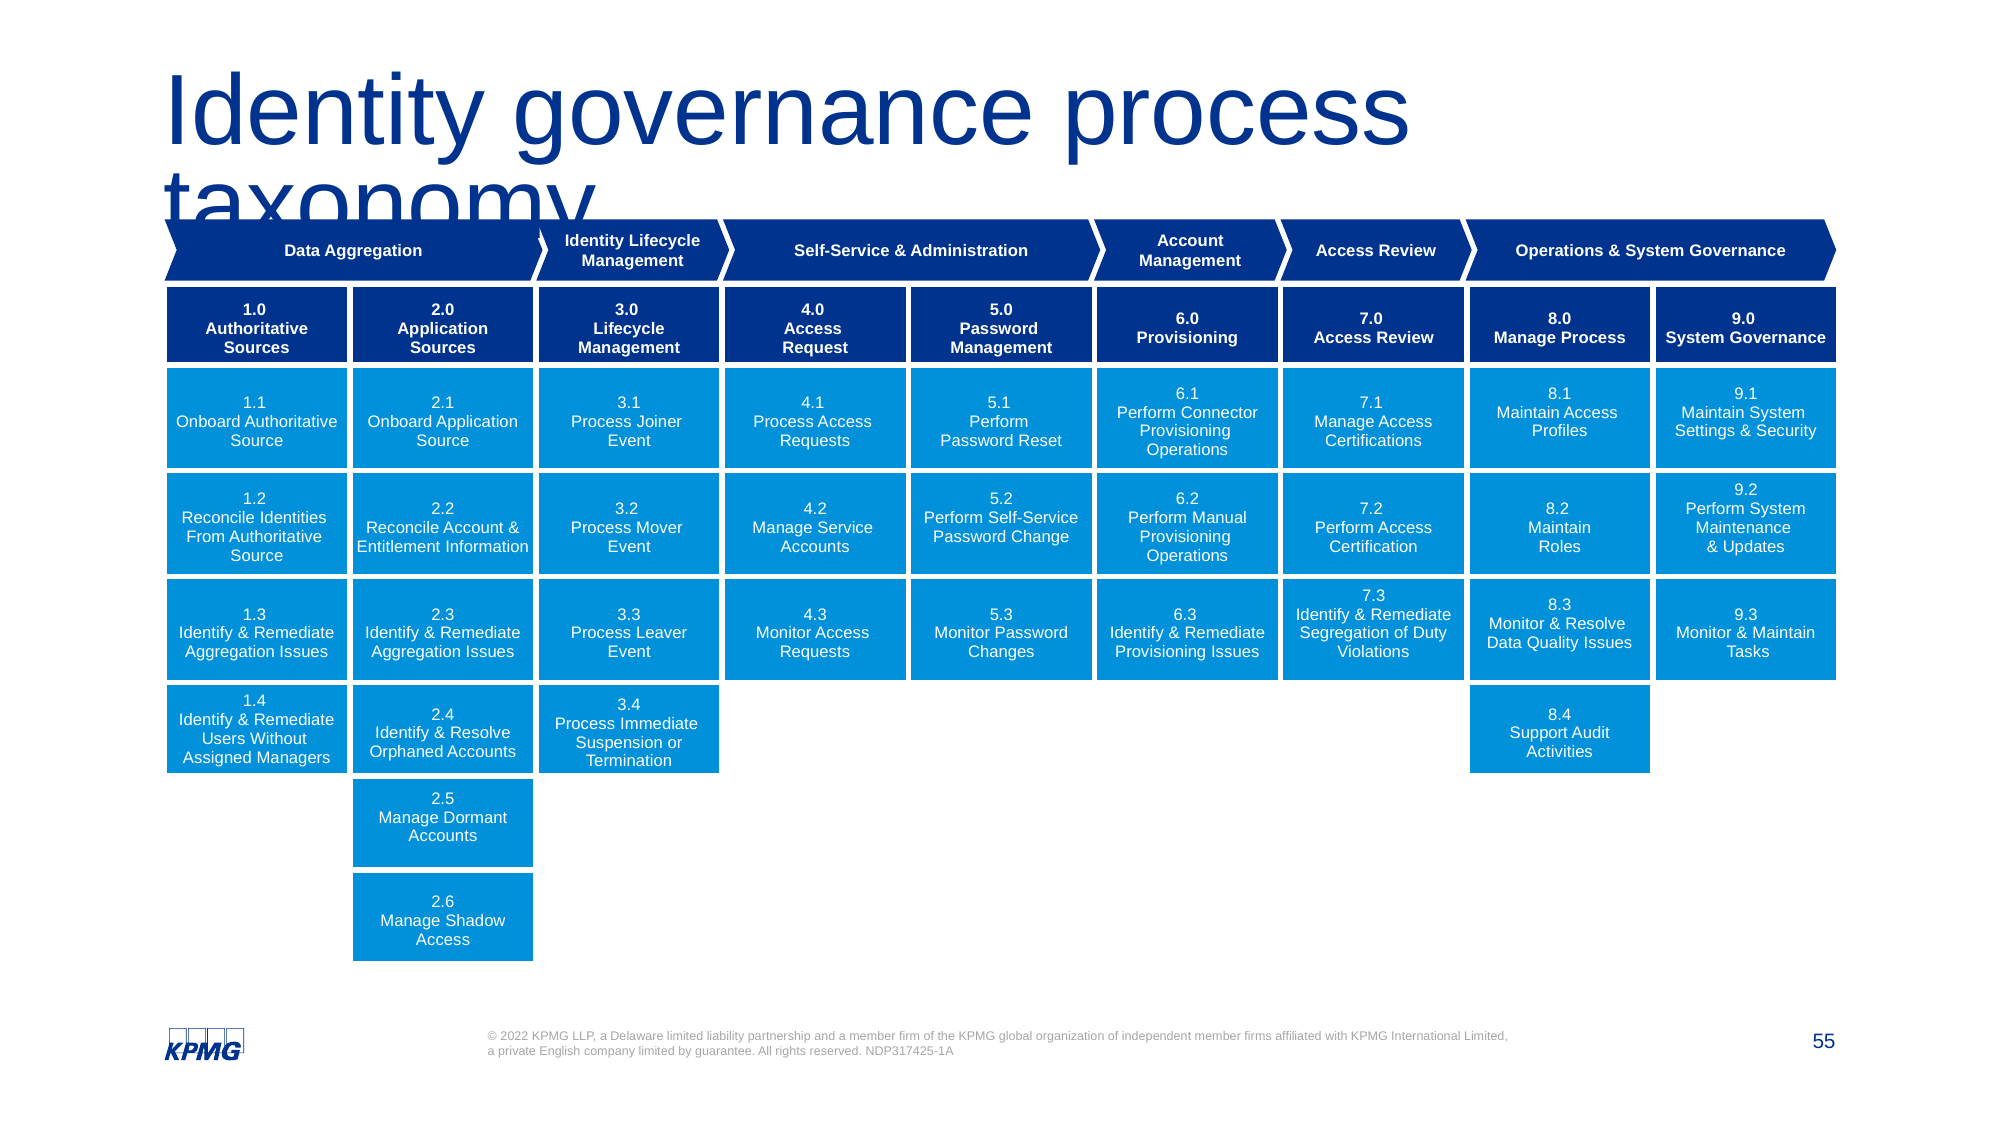

# Identity governance process taxonomy
Data Aggregation
Account Management
Access Review
Operations & System Governance
Identity Lifecycle Management
Self-Service & Administration
| 1.0 Authoritative Sources | 2.0 Application Sources | 3.0 Lifecycle Management | 4.0 Access Request | 5.0 Password Management | 6.0 Provisioning | 7.0 Access Review | 8.0 Manage Process | 9.0 System Governance |
| --- | --- | --- | --- | --- | --- | --- | --- | --- |
| 1.1 Onboard Authoritative Source | 2.1 Onboard Application Source | 3.1 Process Joiner Event | 4.1 Process Access Requests | 5.1 Perform Password Reset | 6.1 Perform Connector Provisioning Operations | 7.1 Manage Access Certifications | 8.1 Maintain Access Profiles | 9.1 Maintain System Settings & Security |
| 1.2 Reconcile Identities From Authoritative Source | 2.2 Reconcile Account & Entitlement Information | 3.2 Process Mover Event | 4.2 Manage Service Accounts | 5.2 Perform Self-Service Password Change | 6.2 Perform Manual Provisioning Operations | 7.2 Perform Access Certification | 8.2 Maintain Roles | 9.2 Perform System Maintenance & Updates |
| 1.3 Identify & Remediate Aggregation Issues | 2.3 Identify & Remediate Aggregation Issues | 3.3 Process Leaver Event | 4.3 Monitor Access Requests | 5.3 Monitor Password Changes | 6.3 Identify & Remediate Provisioning Issues | 7.3 Identify & Remediate Segregation of Duty Violations | 8.3 Monitor & Resolve Data Quality Issues | 9.3 Monitor & Maintain Tasks |
| 1.4 Identify & Remediate Users Without Assigned Managers | 2.4 Identify & Resolve Orphaned Accounts | 3.4 Process Immediate Suspension or Termination |  |  |  |  | 8.4 Support Audit Activities |  |
|  | 2.5 Manage Dormant Accounts |  |  |  |  |  |  |  |
|  | 2.6 Manage Shadow Access |  |  |  |  |  |  |  |